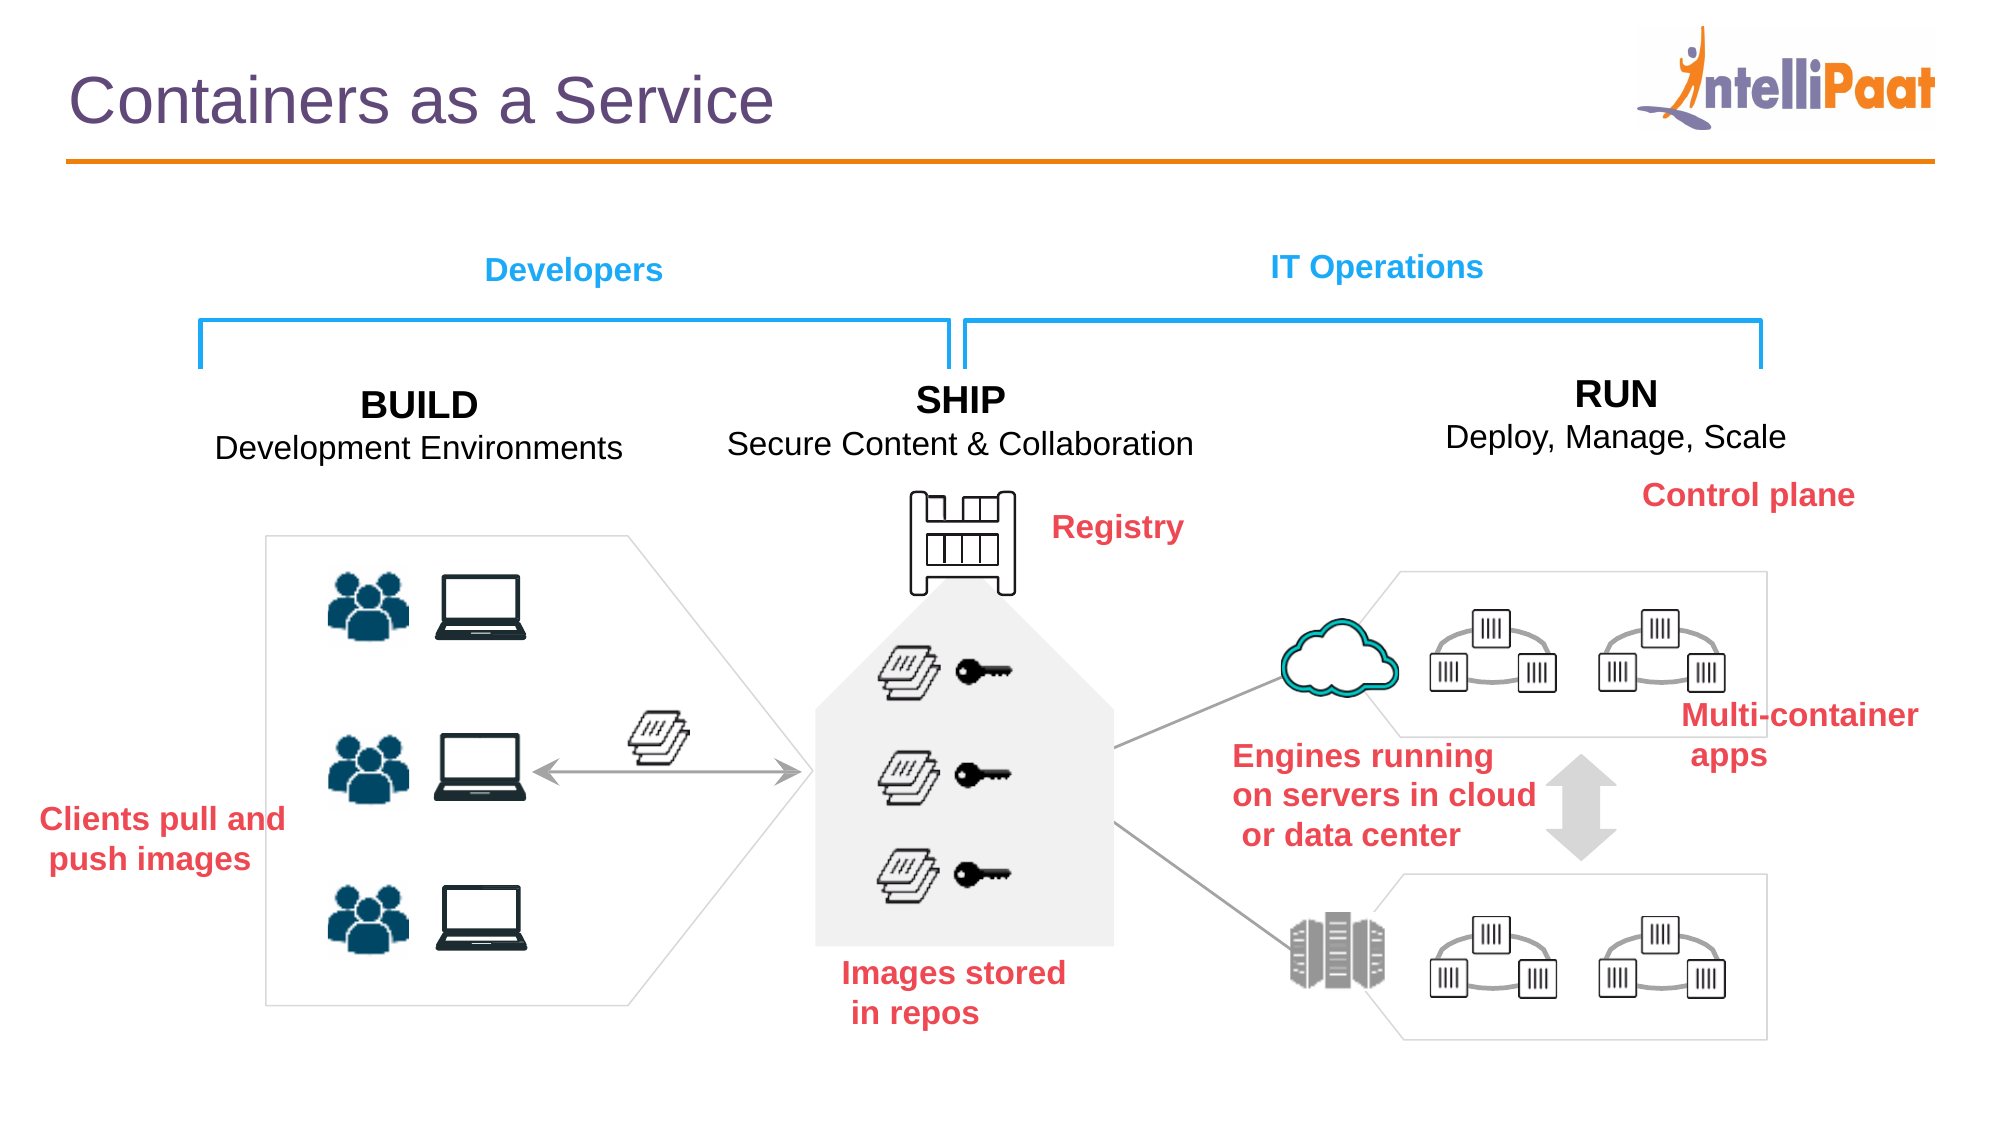

Containers as a Service
IT Operations
Developers

RUN
Deploy, Manage, Scale
SHIP
Secure Content & Collaboration
BUILD
Development Environments
Control plane

Registry
Multi-container  apps
Engines running  on servers in cloud  or data center
Clients pull and  push images
Images stored  in repos